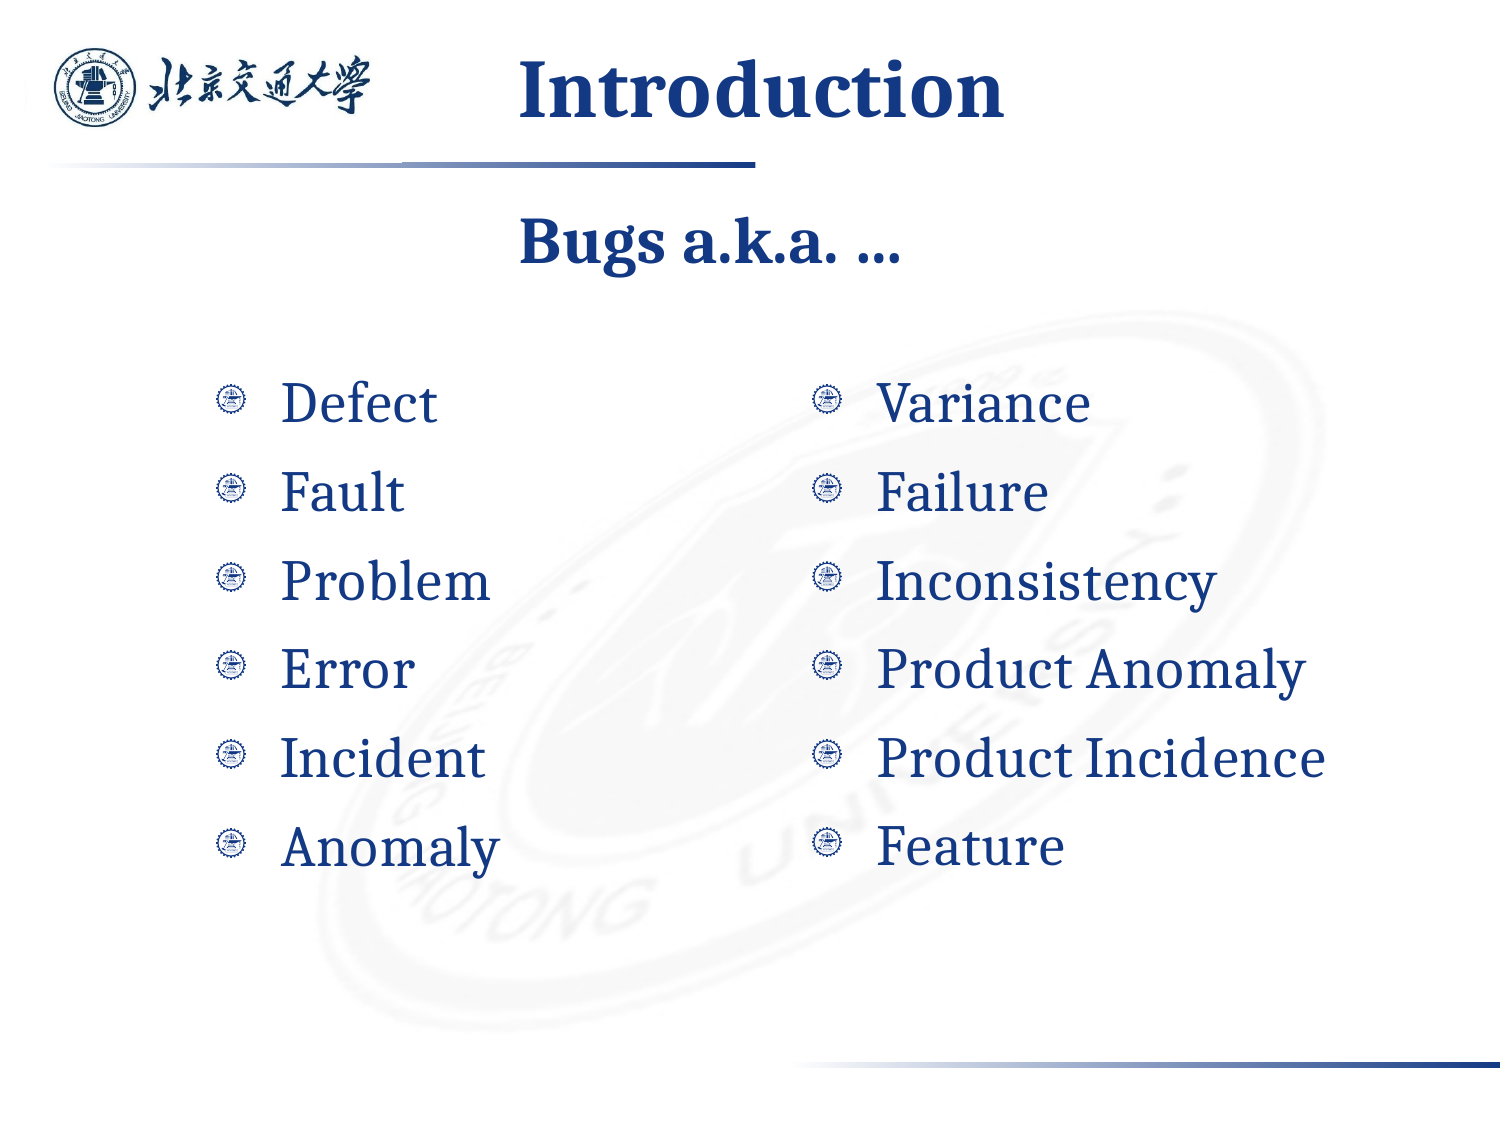

# Introduction
Bugs a.k.a. …
Defect
Fault
Problem
Error
Incident
Anomaly

Variance
Failure
Inconsistency
Product Anomaly
Product Incidence
Feature